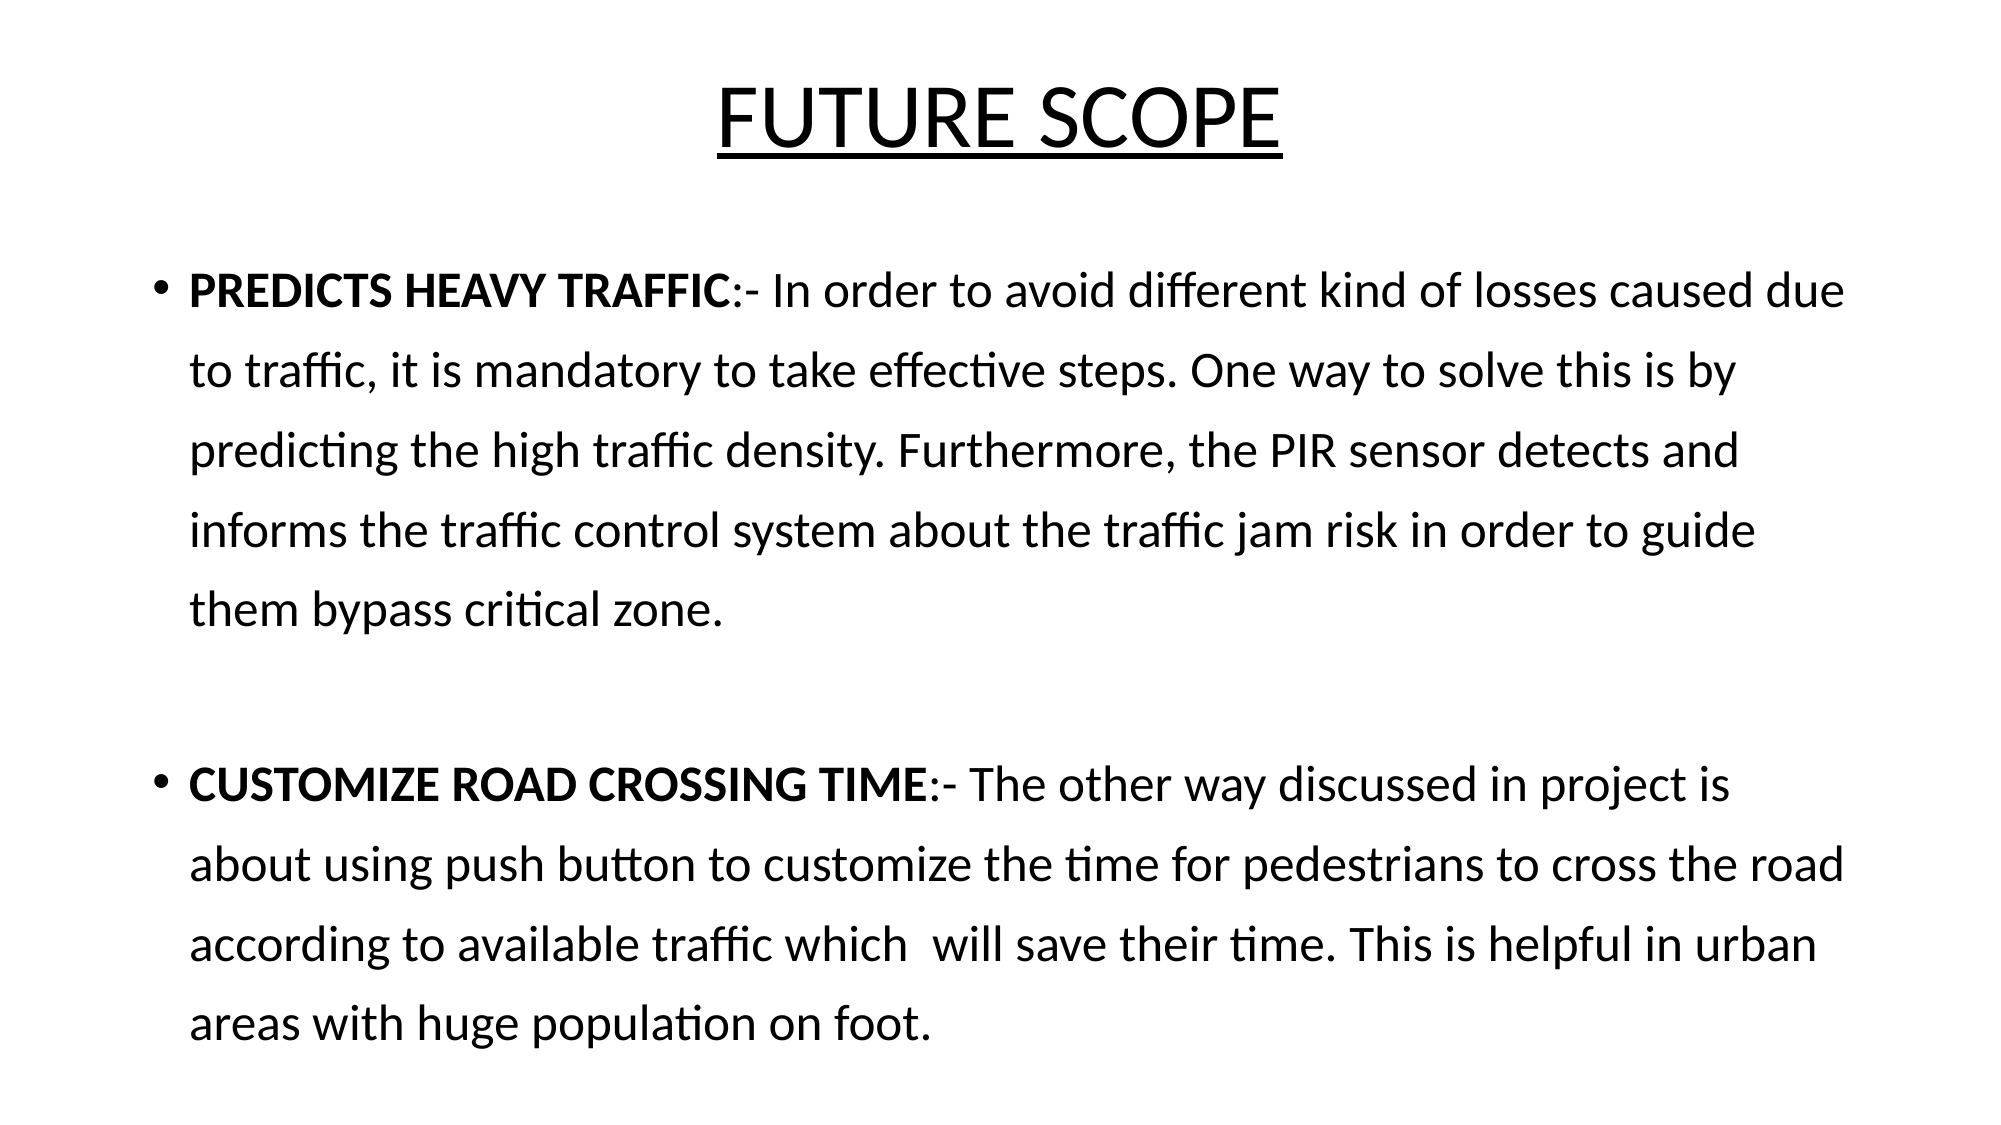

# FUTURE SCOPE
PREDICTS HEAVY TRAFFIC:- In order to avoid different kind of losses caused due to traffic, it is mandatory to take effective steps. One way to solve this is by predicting the high traffic density. Furthermore, the PIR sensor detects and informs the traffic control system about the traffic jam risk in order to guide them bypass critical zone.

CUSTOMIZE ROAD CROSSING TIME:- The other way discussed in project is about using push button to customize the time for pedestrians to cross the road according to available traffic which  will save their time. This is helpful in urban areas with huge population on foot.